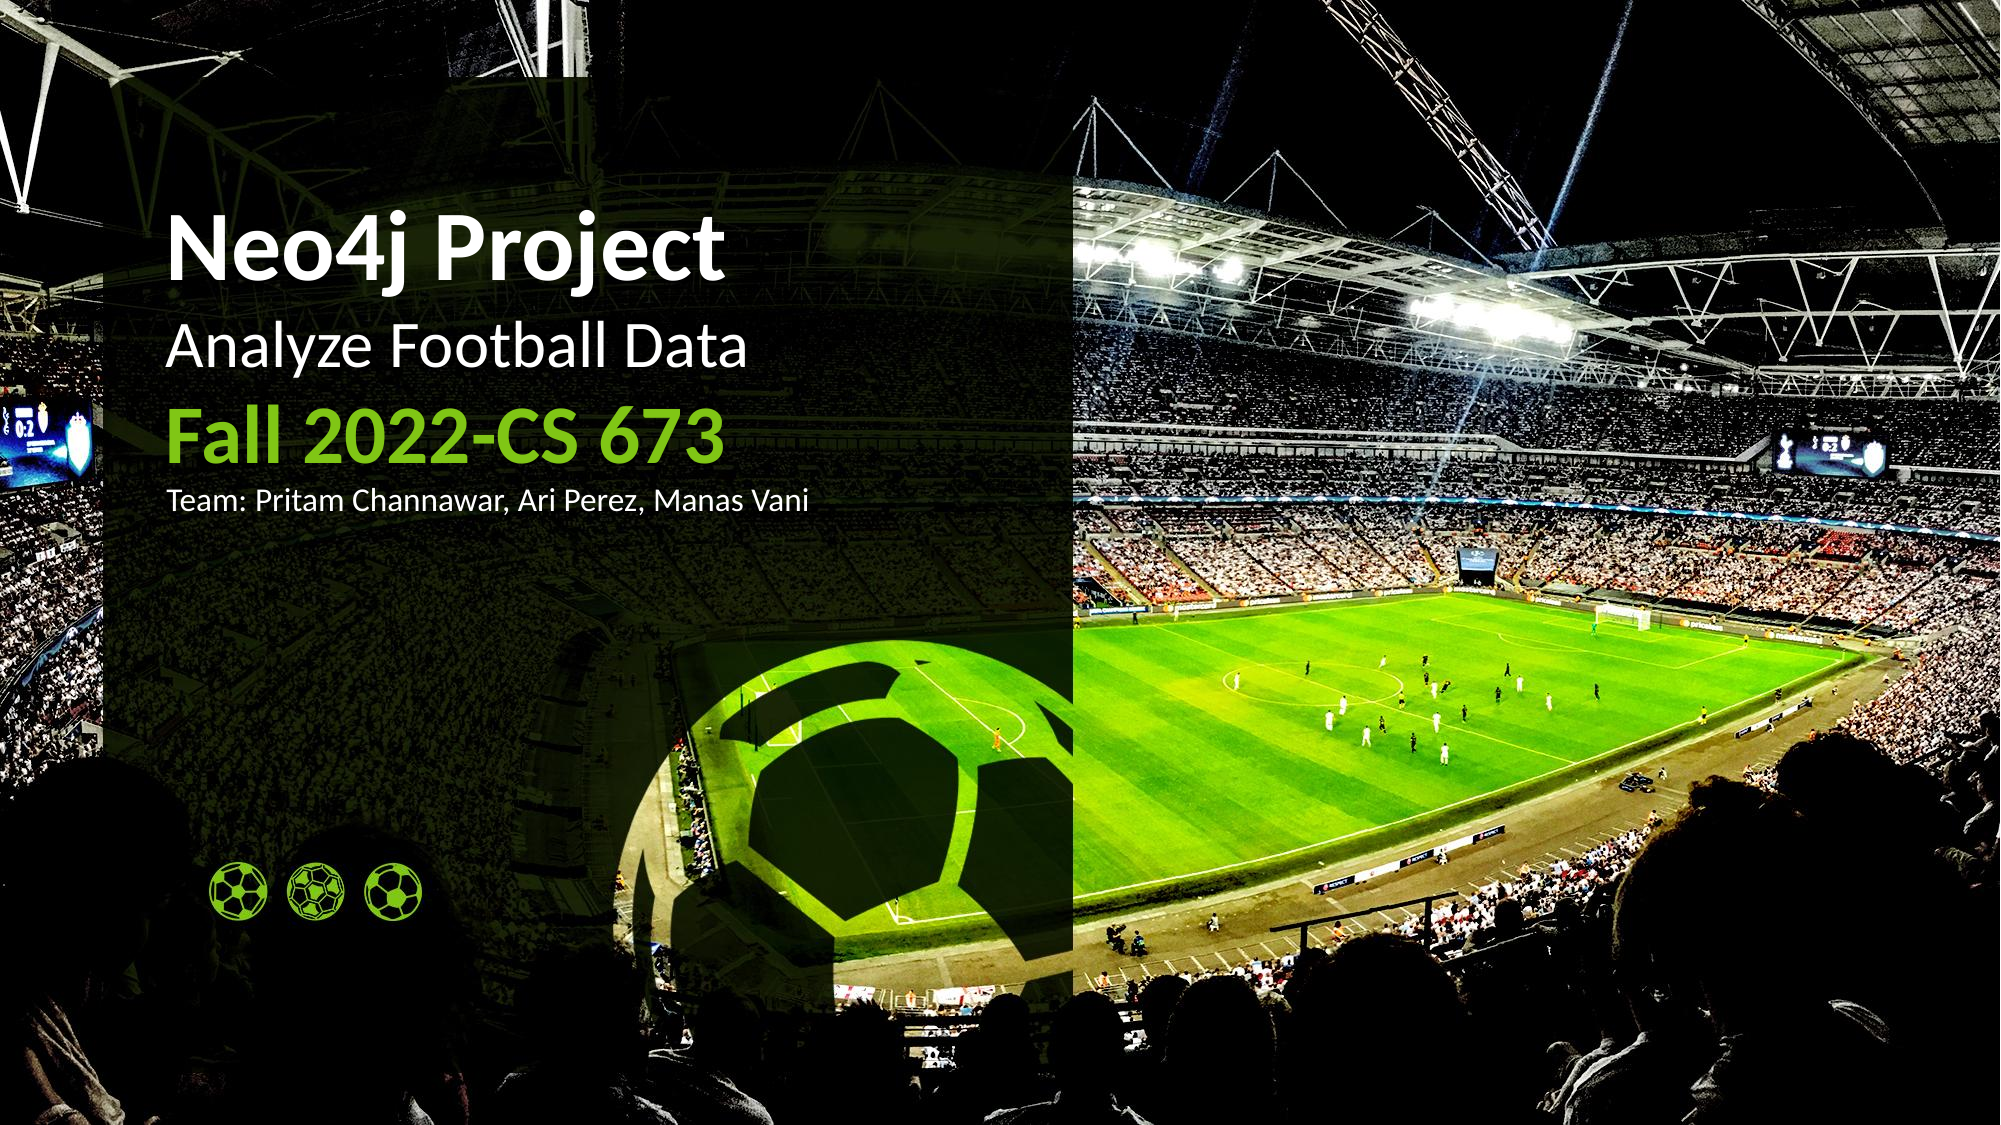

# Neo4j Project Analyze Football Data Fall 2022-CS 673
Team: Pritam Channawar, Ari Perez, Manas Vani